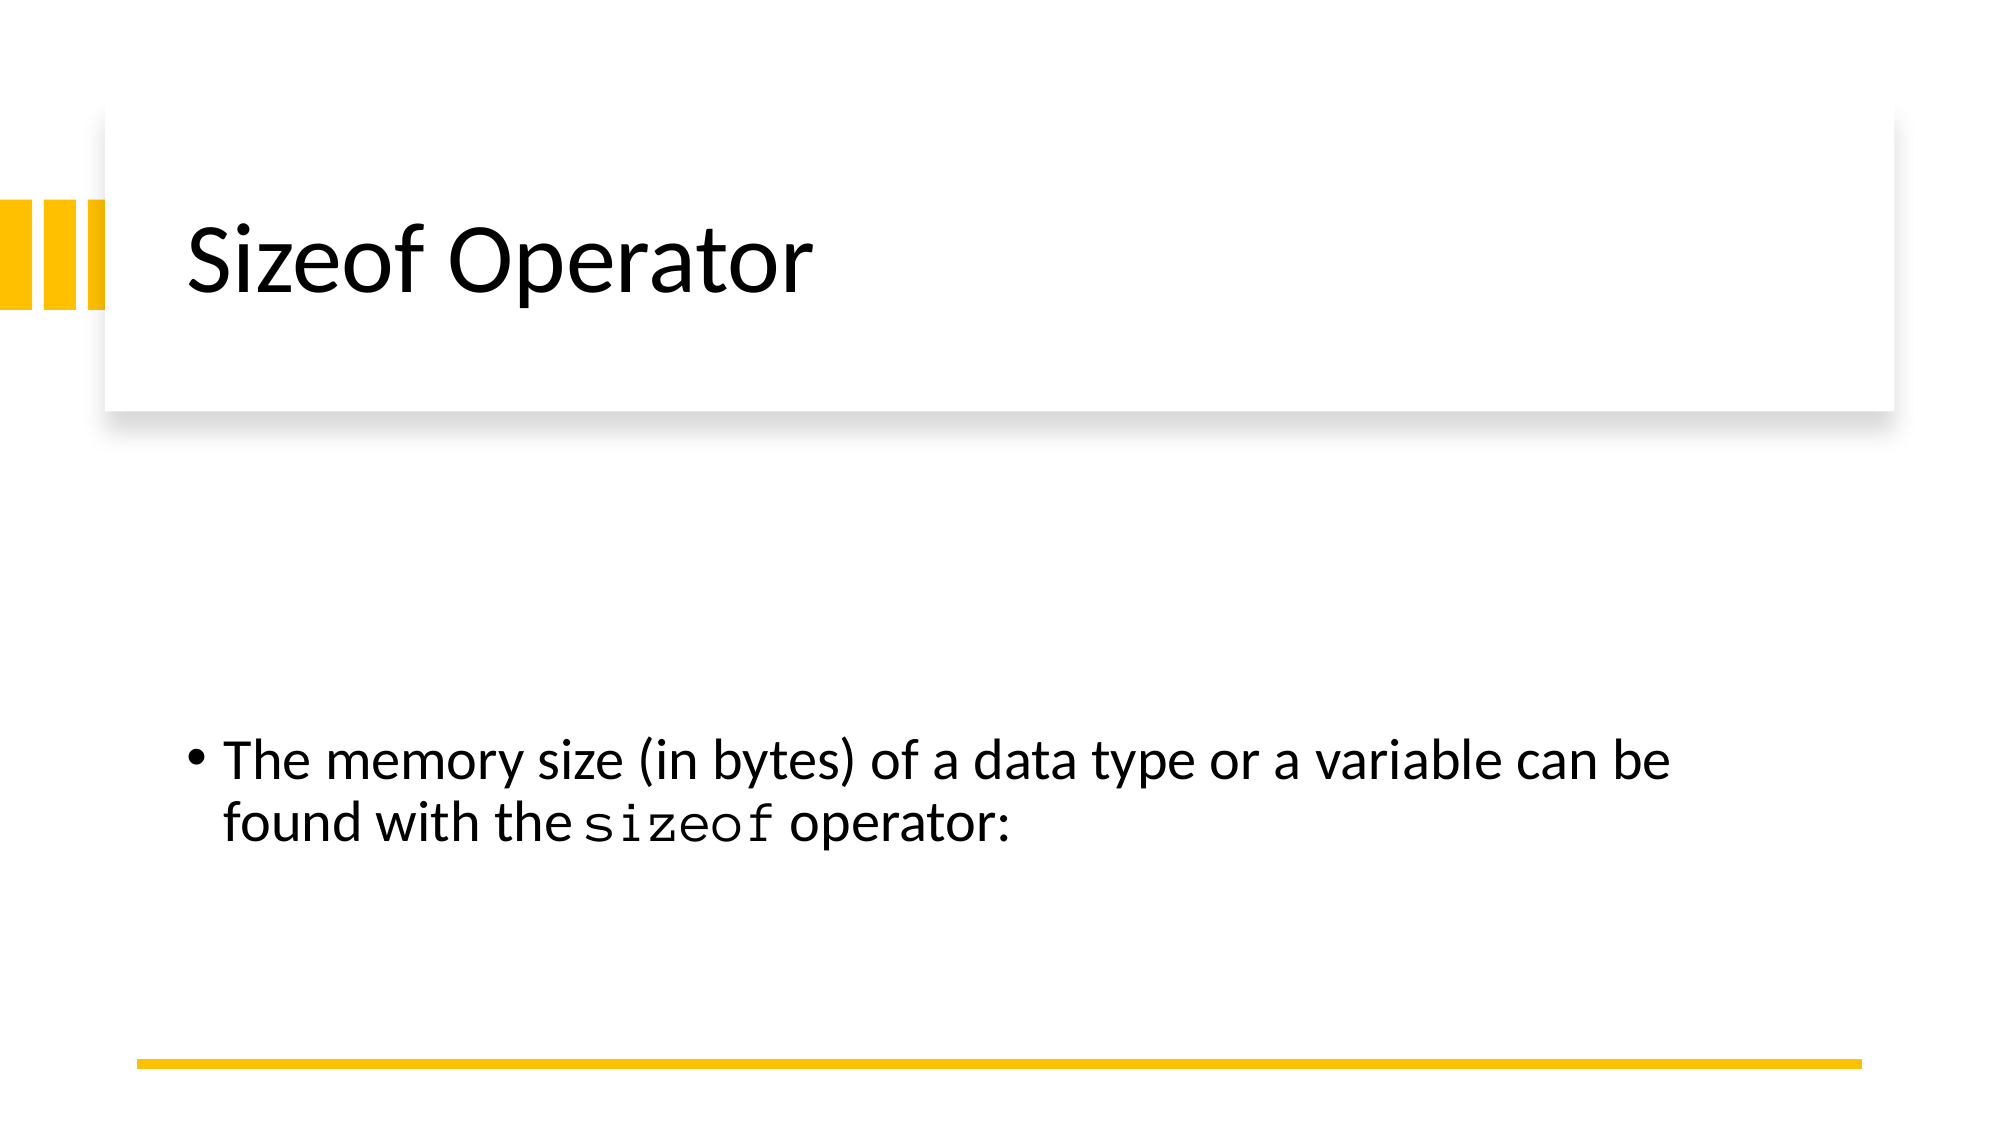

# Sizeof Operator

The memory size (in bytes) of a data type or a variable can be found with the sizeof operator: